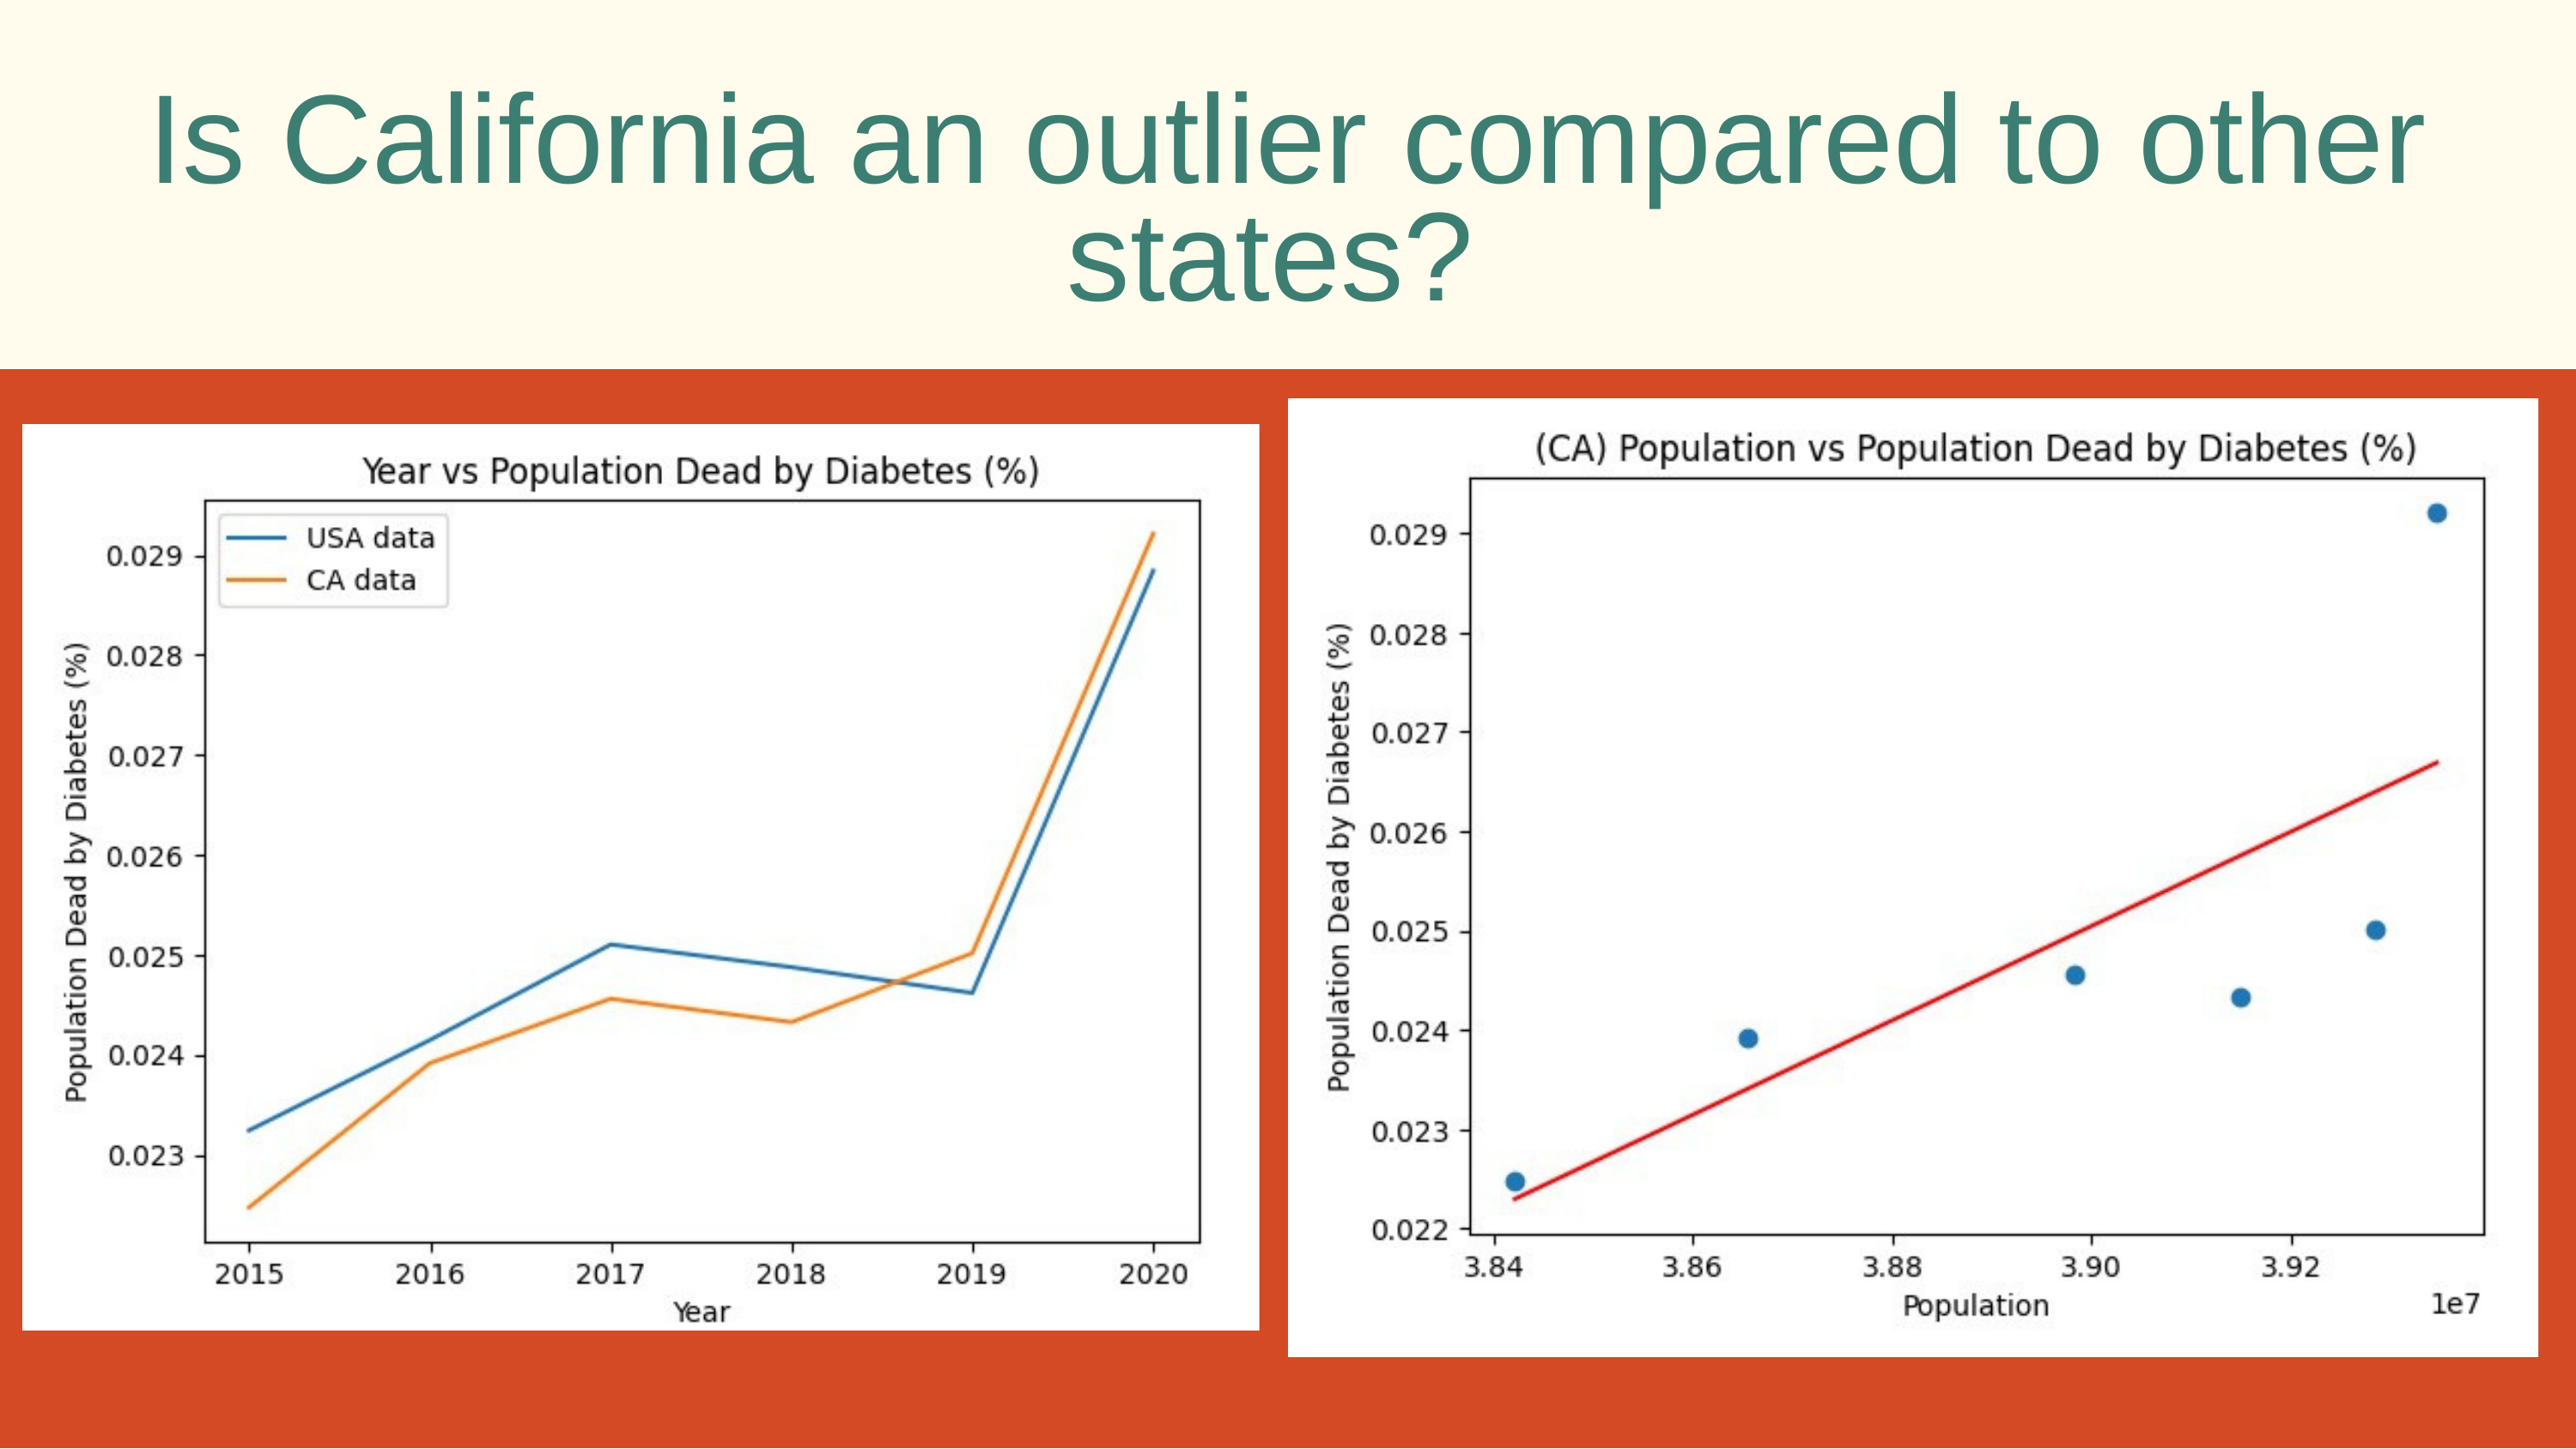

Is California an outlier compared to other states?